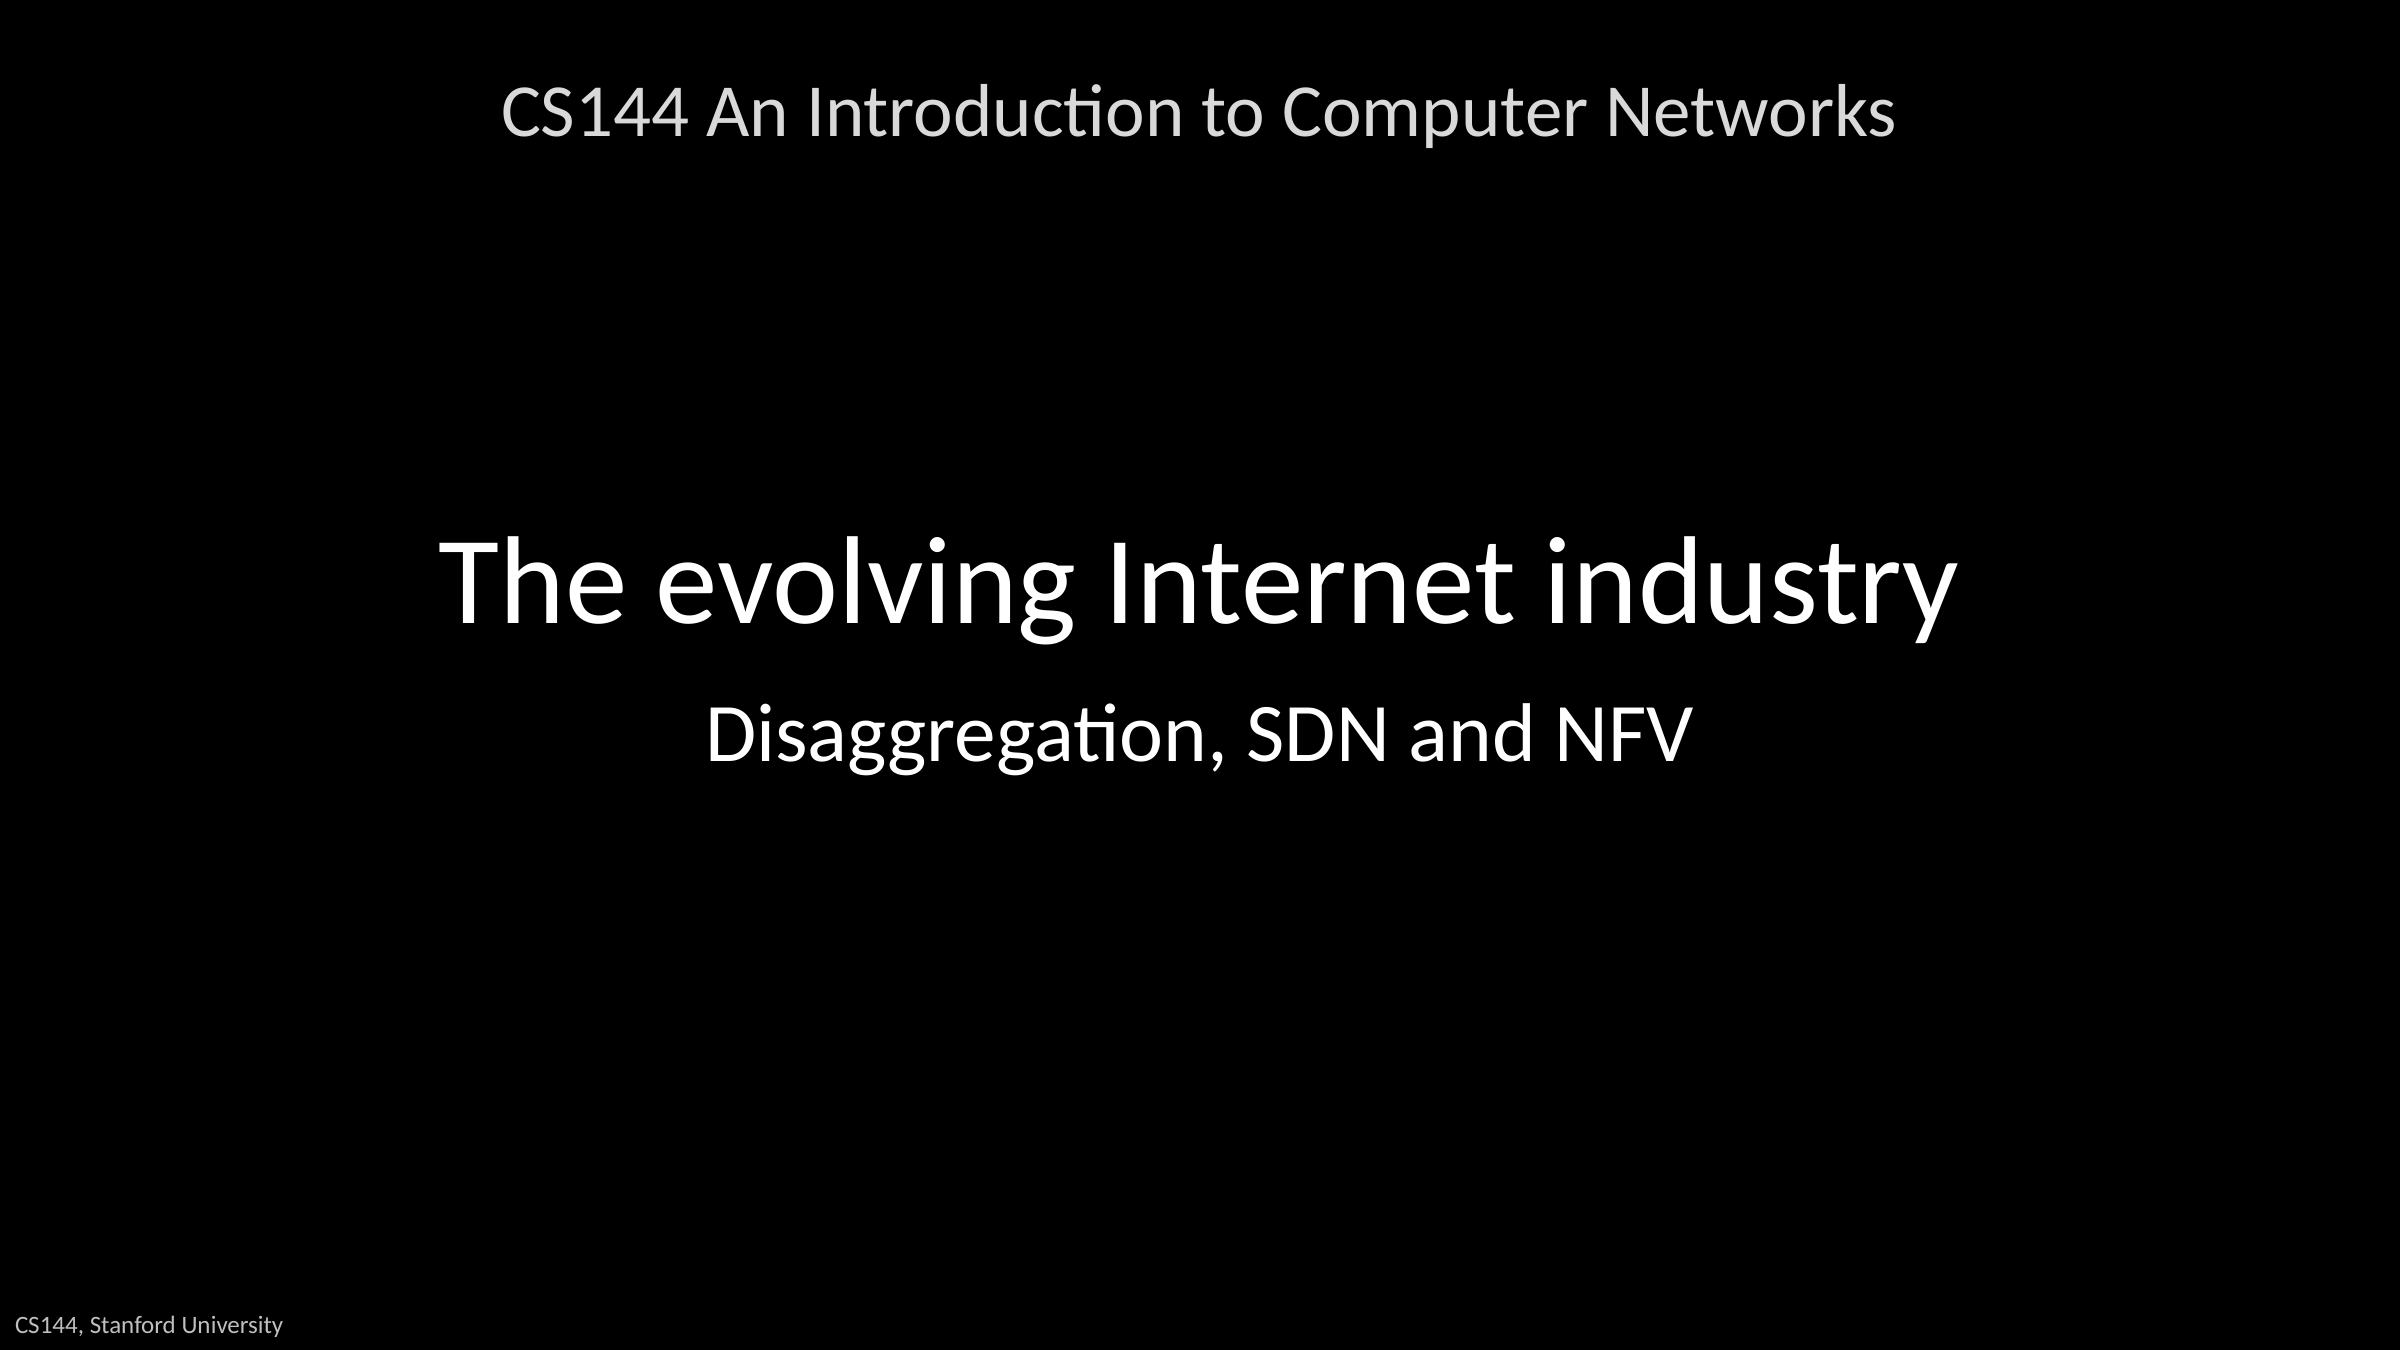

CS144 An Introduction to Computer Networks
# The evolving Internet industry Disaggregation, SDN and NFV